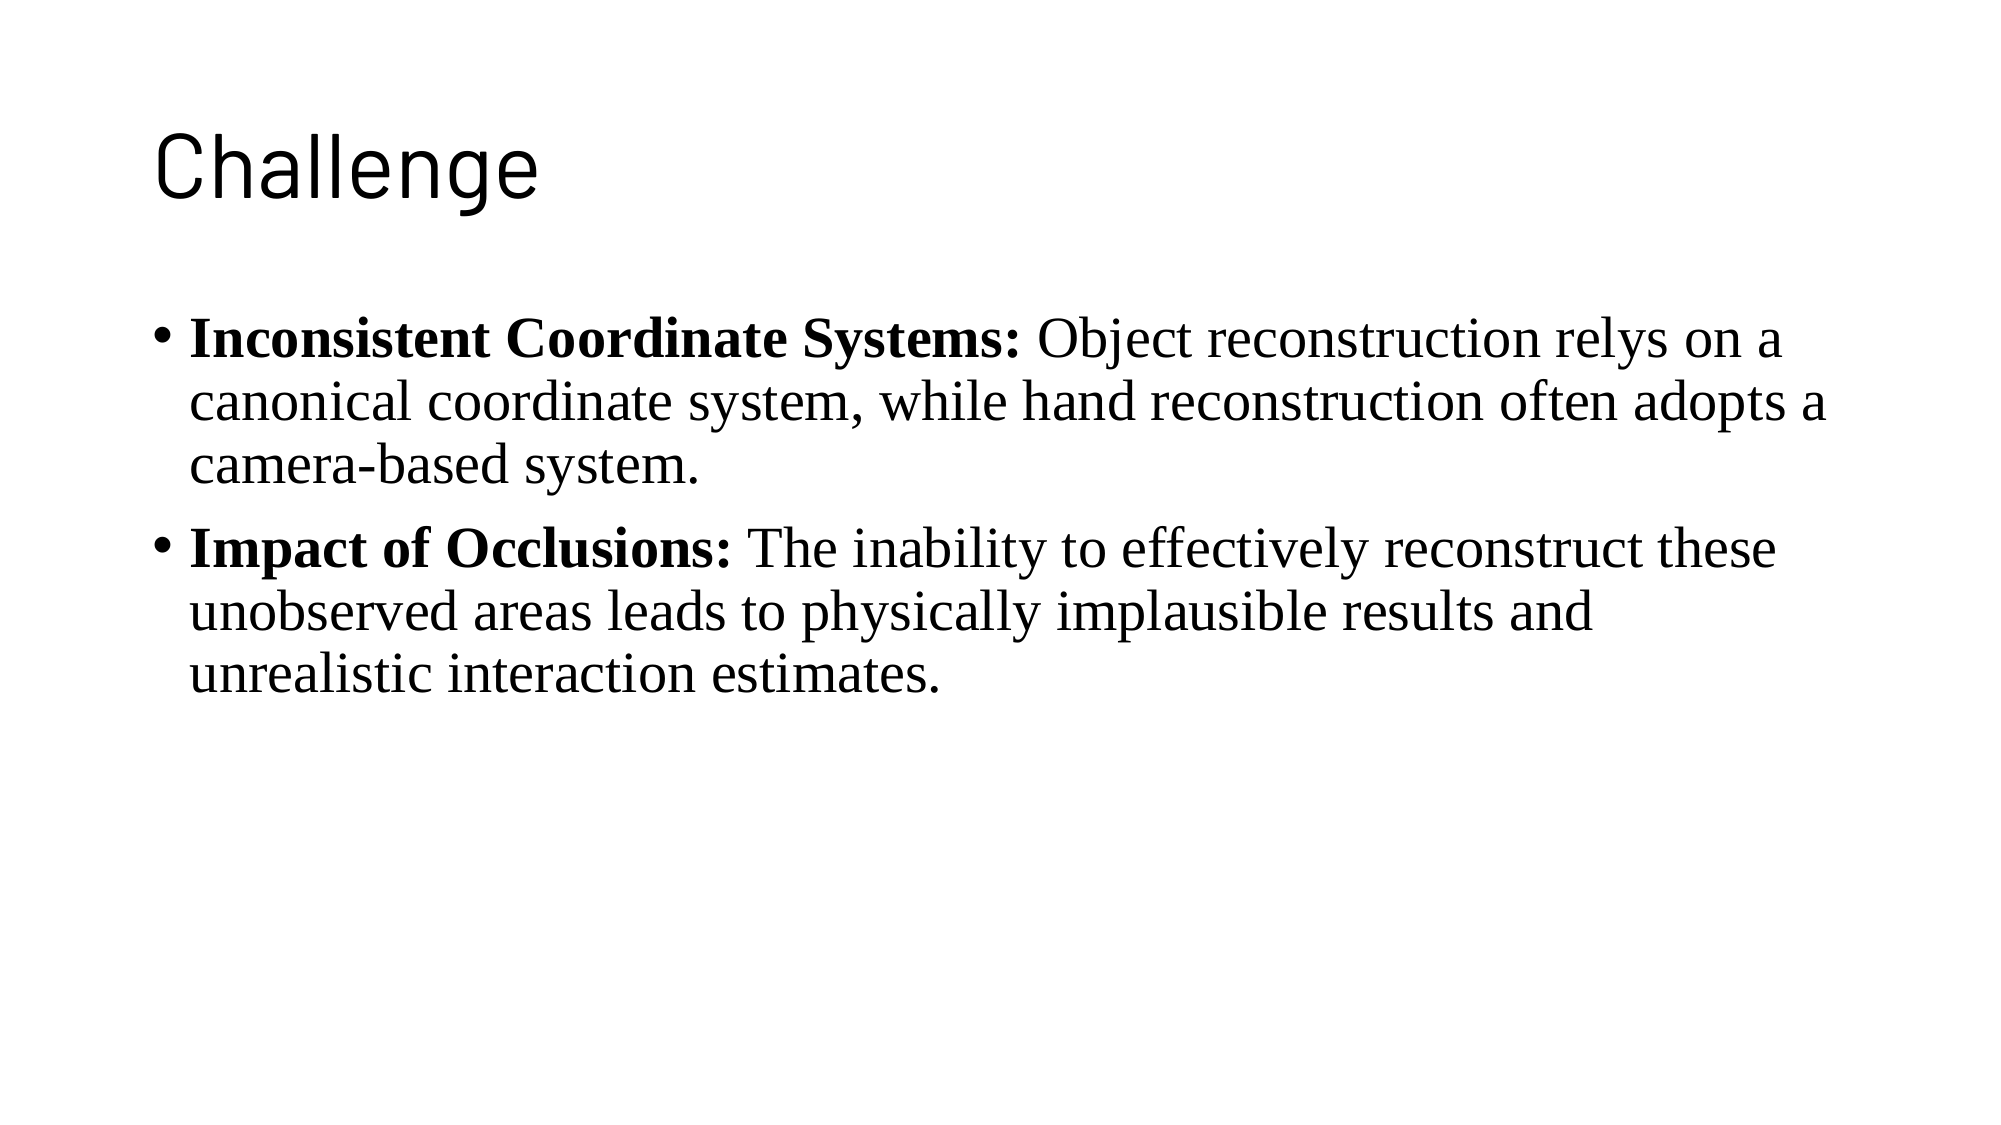

# Challenge
Inconsistent Coordinate Systems: Object reconstruction relys on a canonical coordinate system, while hand reconstruction often adopts a camera-based system.
Impact of Occlusions: The inability to effectively reconstruct these unobserved areas leads to physically implausible results and unrealistic interaction estimates.